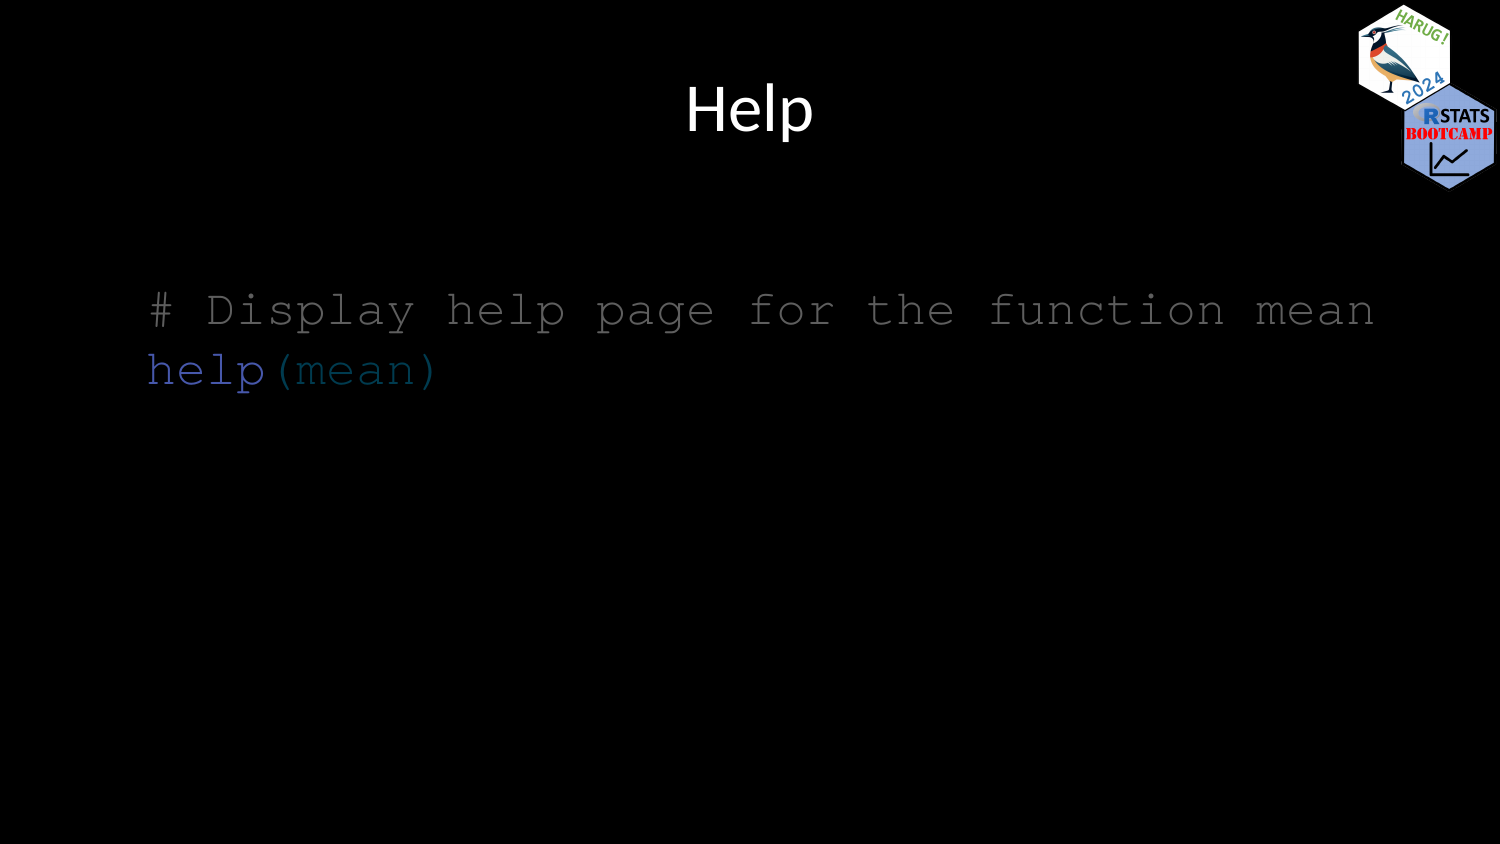

# Help

# Display help page for the function mean help(mean)